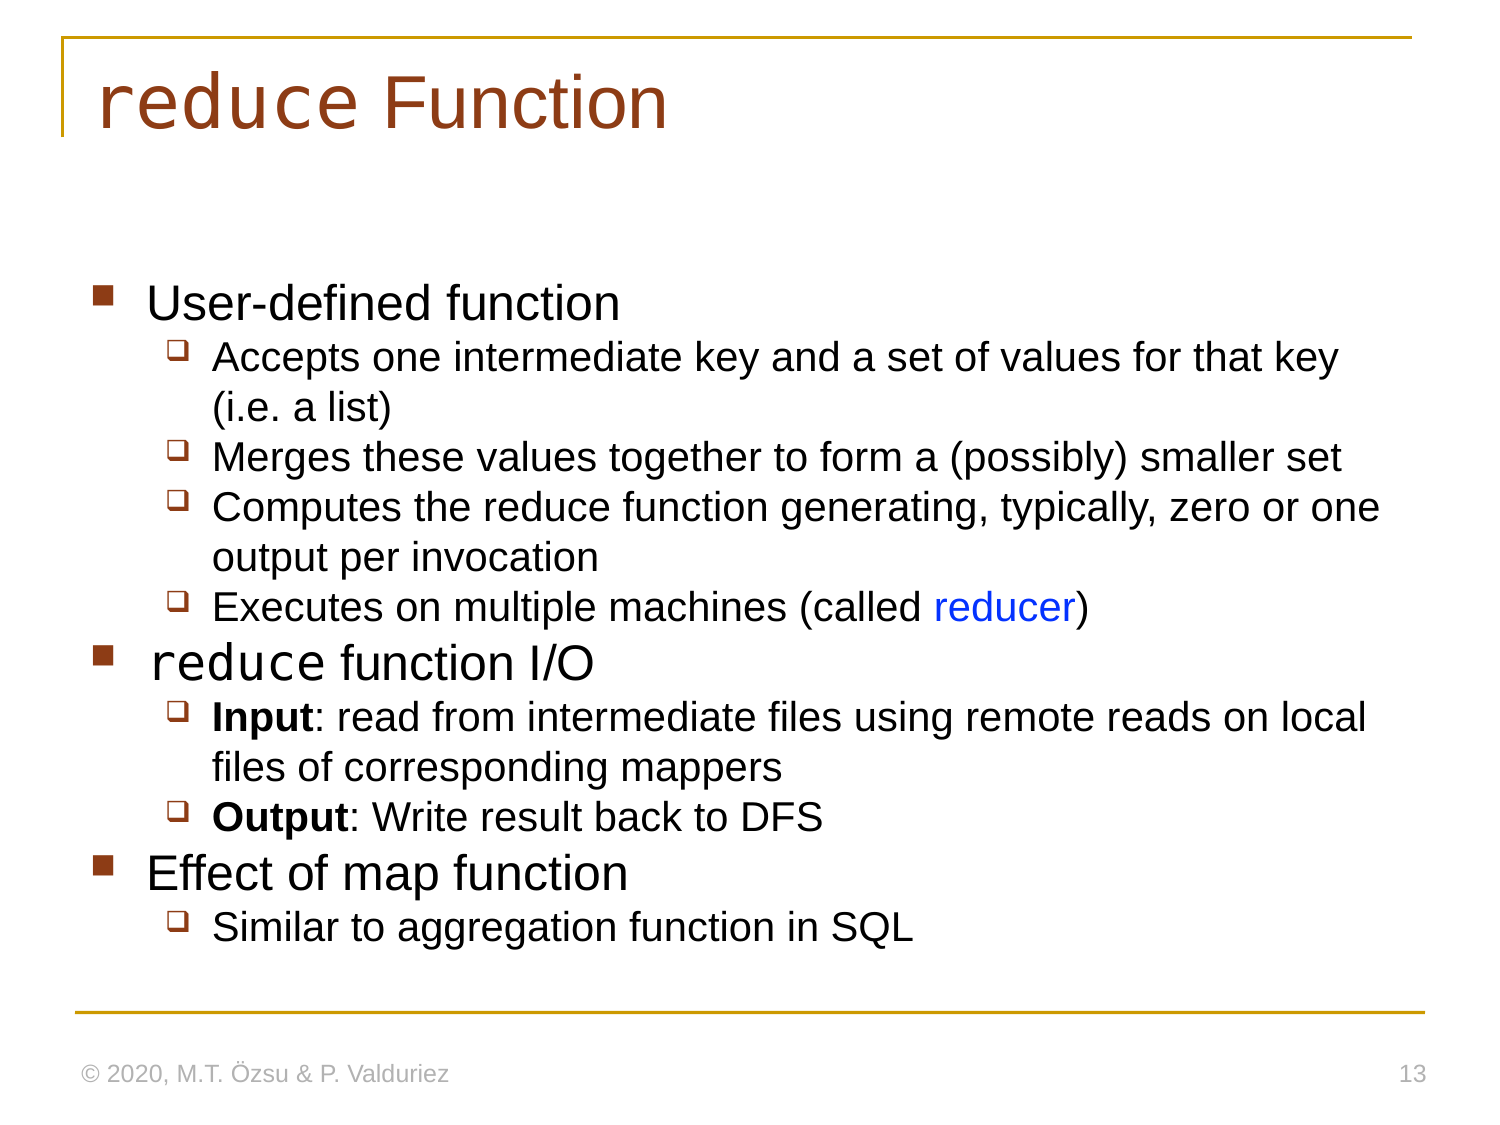

# reduce Function
User-defined function
Accepts one intermediate key and a set of values for that key (i.e. a list)
Merges these values together to form a (possibly) smaller set
Computes the reduce function generating, typically, zero or one output per invocation
Executes on multiple machines (called reducer)
reduce function I/O
Input: read from intermediate files using remote reads on local files of corresponding mappers
Output: Write result back to DFS
Effect of map function
Similar to aggregation function in SQL
© 2020, M.T. Özsu & P. Valduriez
13